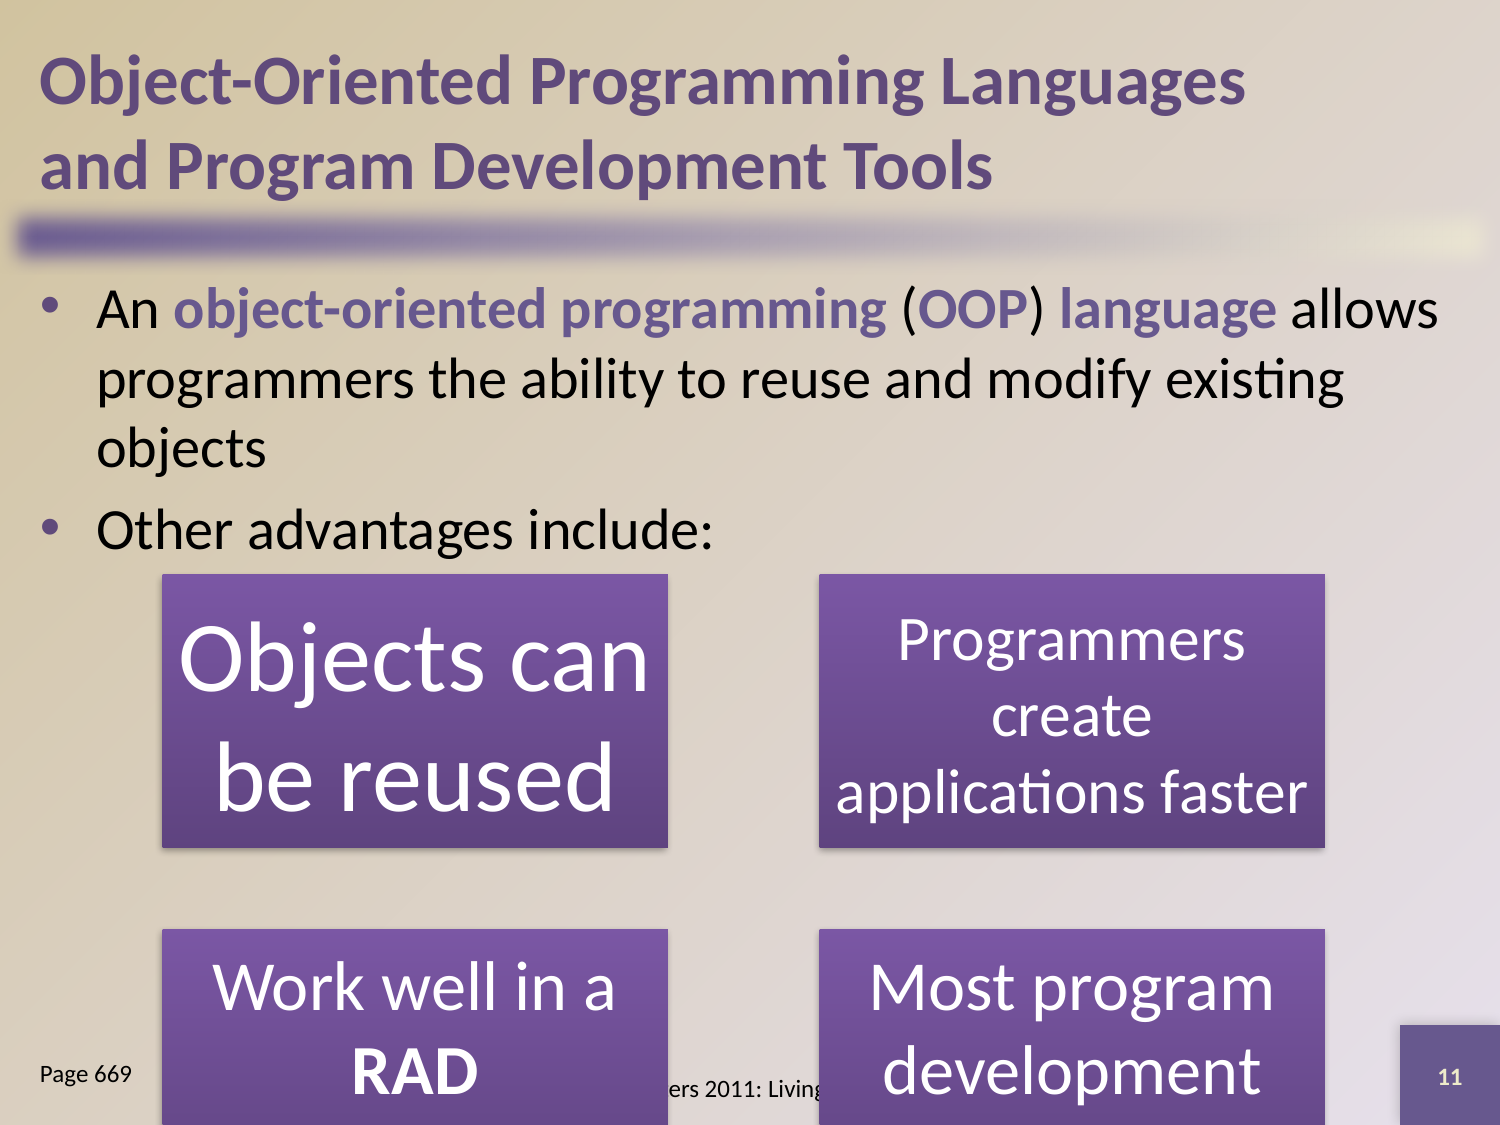

# Object-Oriented Programming Languages and Program Development Tools
An object-oriented programming (OOP) language allows programmers the ability to reuse and modify existing objects
Other advantages include:
Objects can be reused
Programmers create applications faster
11
Page 669
Discovering Computers 2011: Living in a Digital World Chapter 13